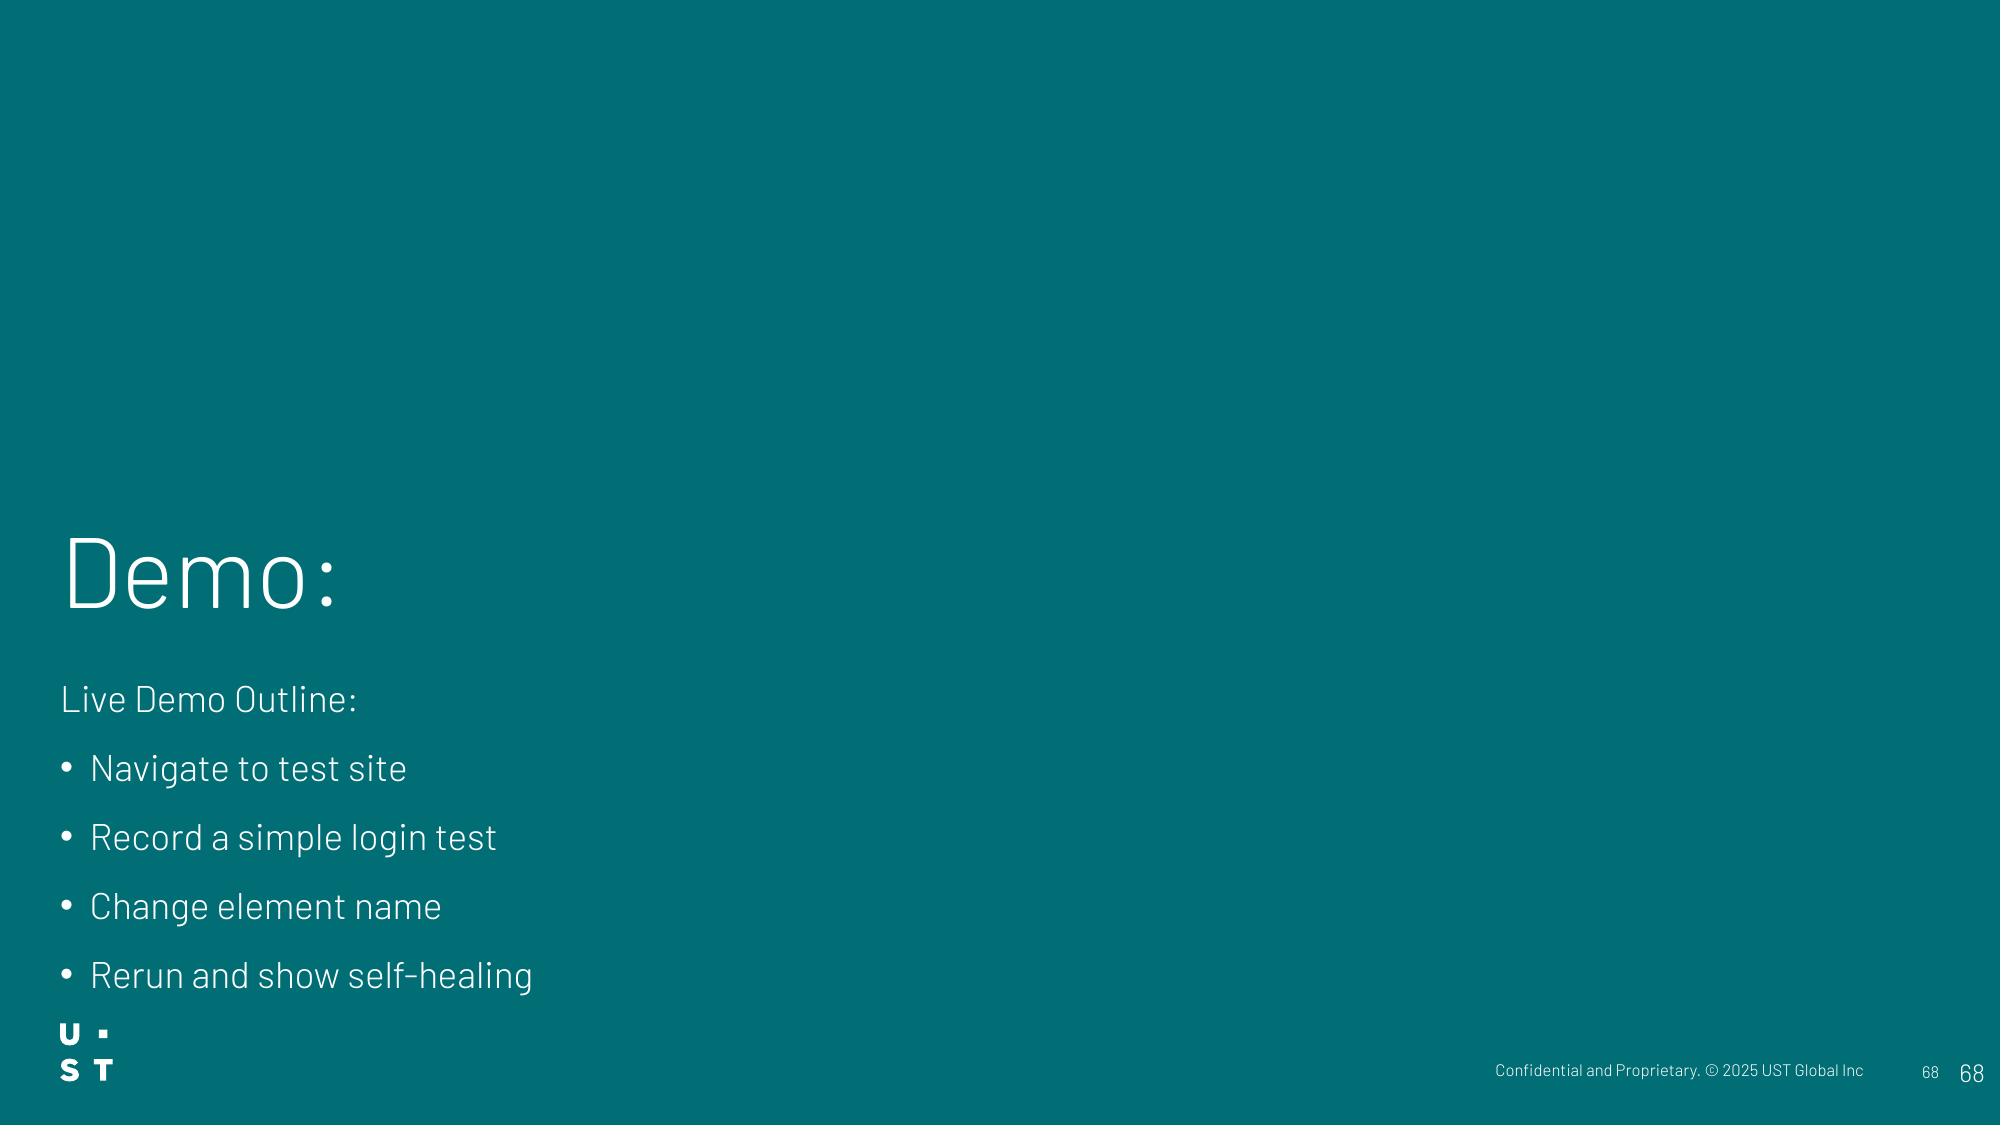

# Demo:
Live Demo Outline:
Navigate to test site
Record a simple login test
Change element name
Rerun and show self-healing
68